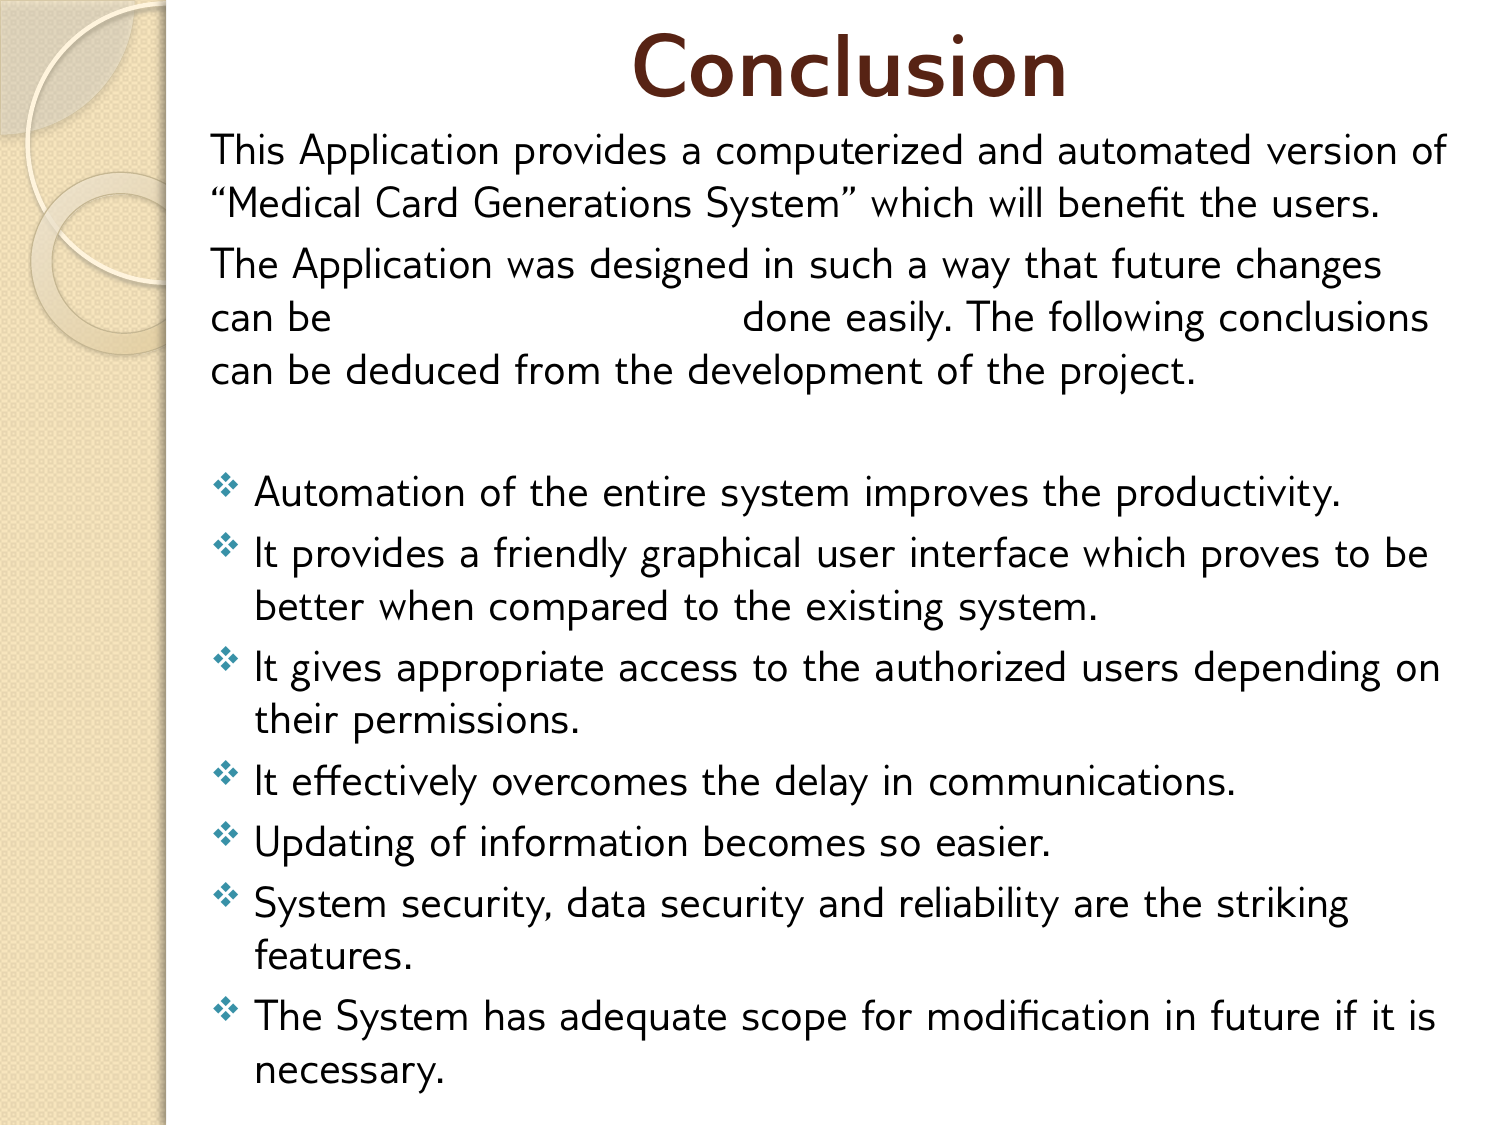

# Conclusion
This Application provides a computerized and automated version of “Medical Card Generations System” which will benefit the users.
The Application was designed in such a way that future changes can be                               done easily. The following conclusions can be deduced from the development of the project.

Automation of the entire system improves the productivity.
It provides a friendly graphical user interface which proves to be better when compared to the existing system.
It gives appropriate access to the authorized users depending on their permissions.
It effectively overcomes the delay in communications.
Updating of information becomes so easier.
System security, data security and reliability are the striking features.
The System has adequate scope for modification in future if it is necessary.